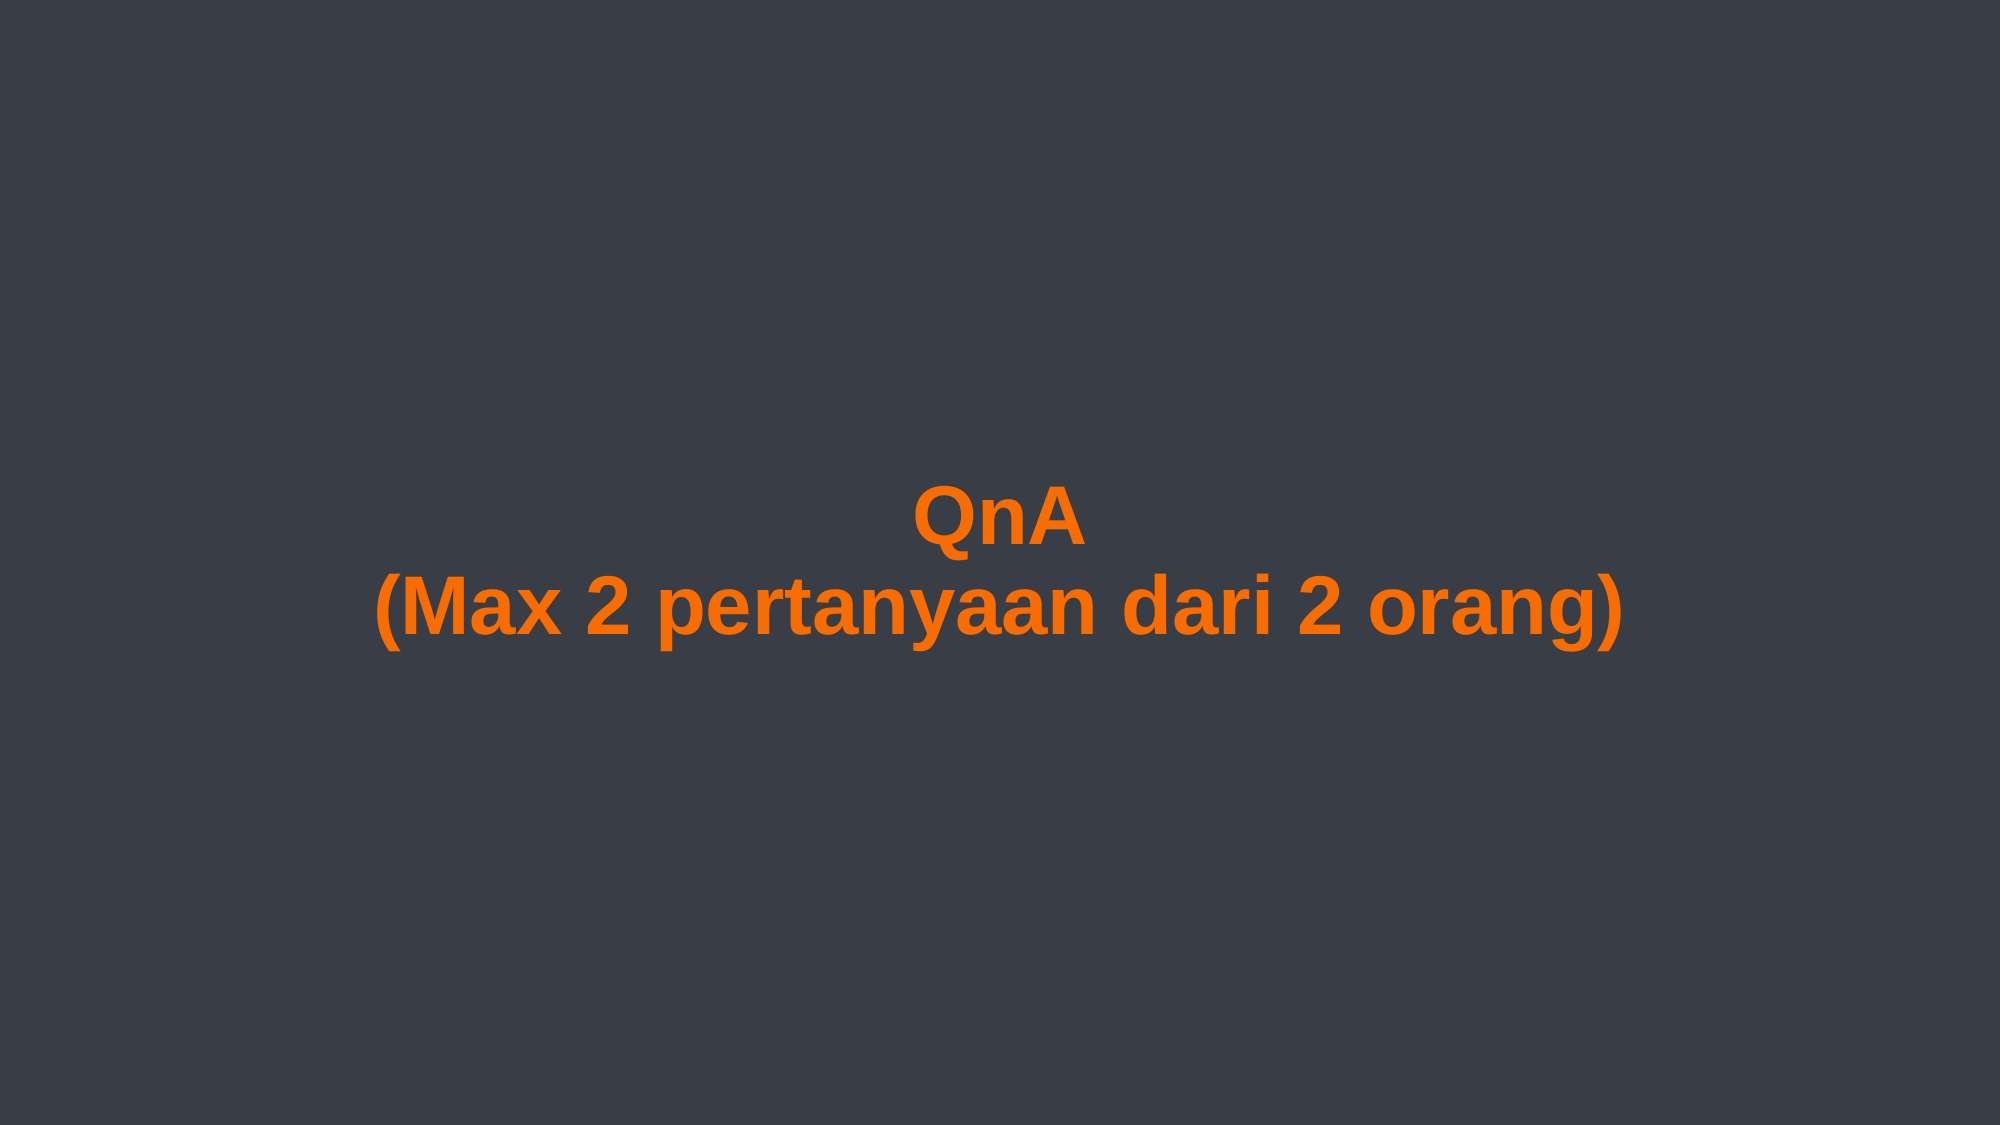

# QnA (Max 2 pertanyaan dari 2 orang)